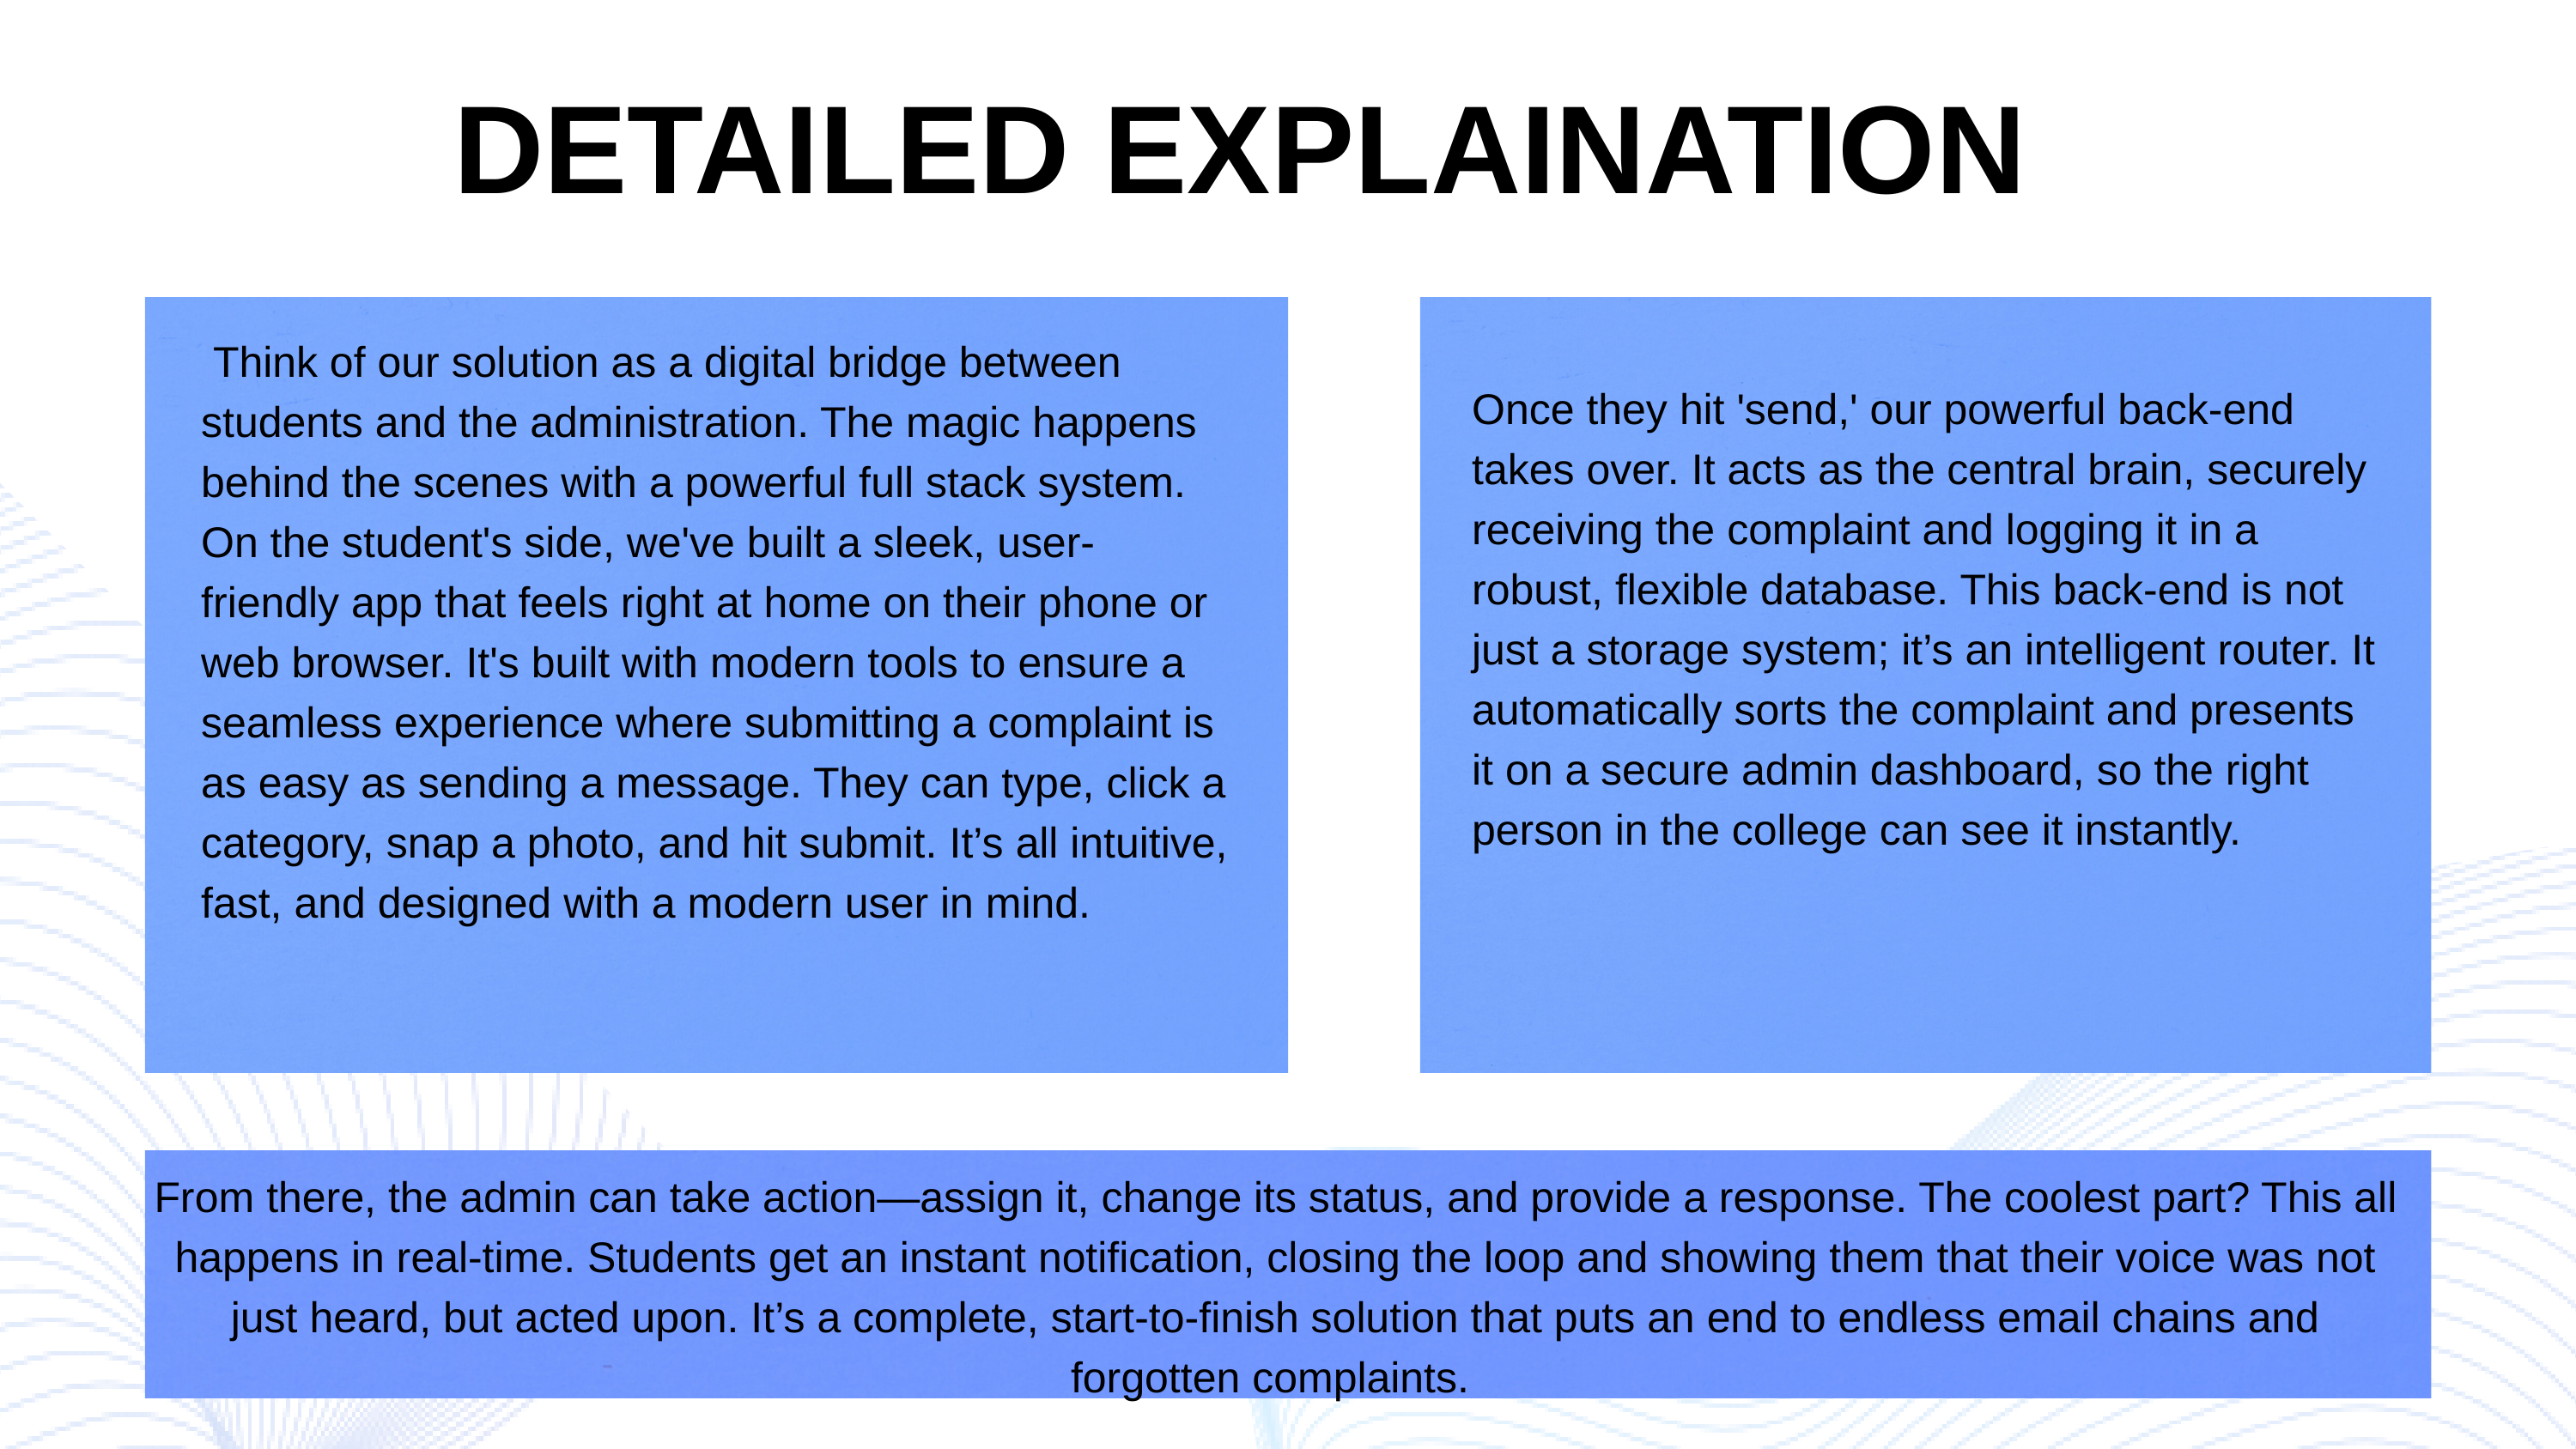

DETAILED EXPLAINATION

 Think of our solution as a digital bridge between students and the administration. The magic happens behind the scenes with a powerful full stack system. On the student's side, we've built a sleek, user-friendly app that feels right at home on their phone or web browser. It's built with modern tools to ensure a seamless experience where submitting a complaint is as easy as sending a message. They can type, click a category, snap a photo, and hit submit. It’s all intuitive, fast, and designed with a modern user in mind.
Once they hit 'send,' our powerful back-end takes over. It acts as the central brain, securely receiving the complaint and logging it in a robust, flexible database. This back-end is not just a storage system; it’s an intelligent router. It automatically sorts the complaint and presents it on a secure admin dashboard, so the right person in the college can see it instantly.

From there, the admin can take action—assign it, change its status, and provide a response. The coolest part? This all happens in real-time. Students get an instant notification, closing the loop and showing them that their voice was not just heard, but acted upon. It’s a complete, start-to-finish solution that puts an end to endless email chains and forgotten complaints.